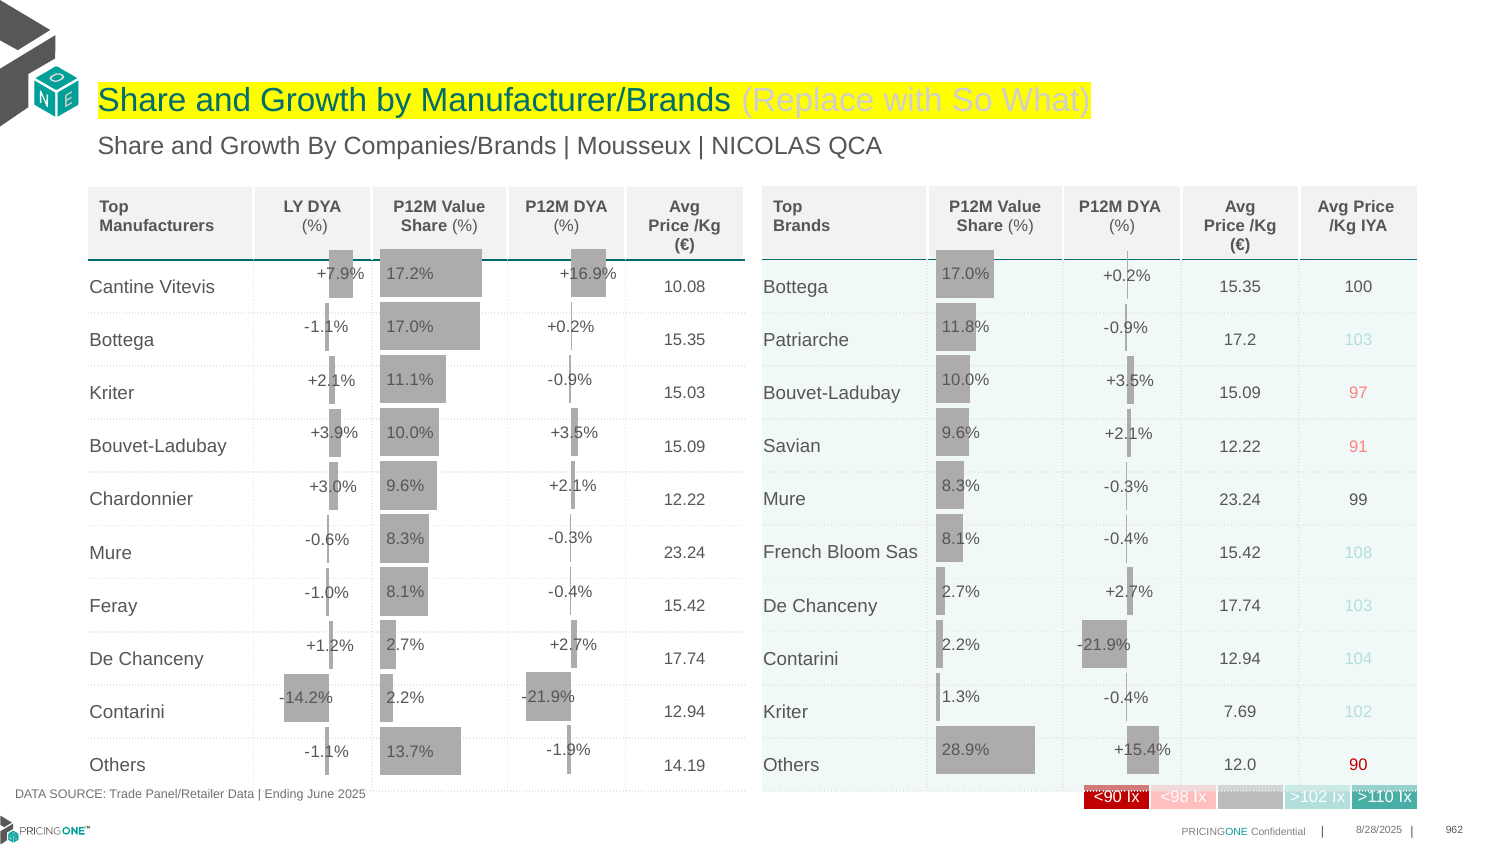

# Share and Growth by Manufacturer/Brands (Replace with So What)

Share and Growth By Companies/Brands | Mousseux | NICOLAS QCA
| Top Brands | P12M Value Share (%) | P12M DYA (%) | Avg Price /Kg (€) | Avg Price /Kg IYA |
| --- | --- | --- | --- | --- |
| Bottega |  |  | 15.35 | 100 |
| Patriarche |  |  | 17.2 | 103 |
| Bouvet-Ladubay |  |  | 15.09 | 97 |
| Savian |  |  | 12.22 | 91 |
| Mure |  |  | 23.24 | 99 |
| French Bloom Sas |  |  | 15.42 | 108 |
| De Chanceny |  |  | 17.74 | 103 |
| Contarini |  |  | 12.94 | 104 |
| Kriter |  |  | 7.69 | 102 |
| Others |  |  | 12.0 | 90 |
| Top Manufacturers | LY DYA (%) | P12M Value Share (%) | P12M DYA (%) | Avg Price /Kg (€) |
| --- | --- | --- | --- | --- |
| Cantine Vitevis |  |  |  | 10.08 |
| Bottega |  |  |  | 15.35 |
| Kriter |  |  |  | 15.03 |
| Bouvet-Ladubay |  |  |  | 15.09 |
| Chardonnier |  |  |  | 12.22 |
| Mure |  |  |  | 23.24 |
| Feray |  |  |  | 15.42 |
| De Chanceny |  |  |  | 17.74 |
| Contarini |  |  |  | 12.94 |
| Others |  |  |  | 14.19 |

### Chart

| Category | Share DYA P12M |
|---|---|
| None | 0.1693153167104672 |

### Chart

| Category | Value Share P12M |
|---|---|
| None | 0.17233096917405363 |

### Chart

| Category | Share DYA LY |
|---|---|
| None | 0.07881126192392743 |

### Chart

| Category | Value Share |
|---|---|
| None | 0.17017024899962102 |

### Chart

| Category | Share DYA |
|---|---|
| None | 0.0016049193598775269 |
DATA SOURCE: Trade Panel/Retailer Data | Ending June 2025
| <90 Ix | <98 Ix |  | >102 Ix | >110 Ix |
| --- | --- | --- | --- | --- |

8/28/2025
962